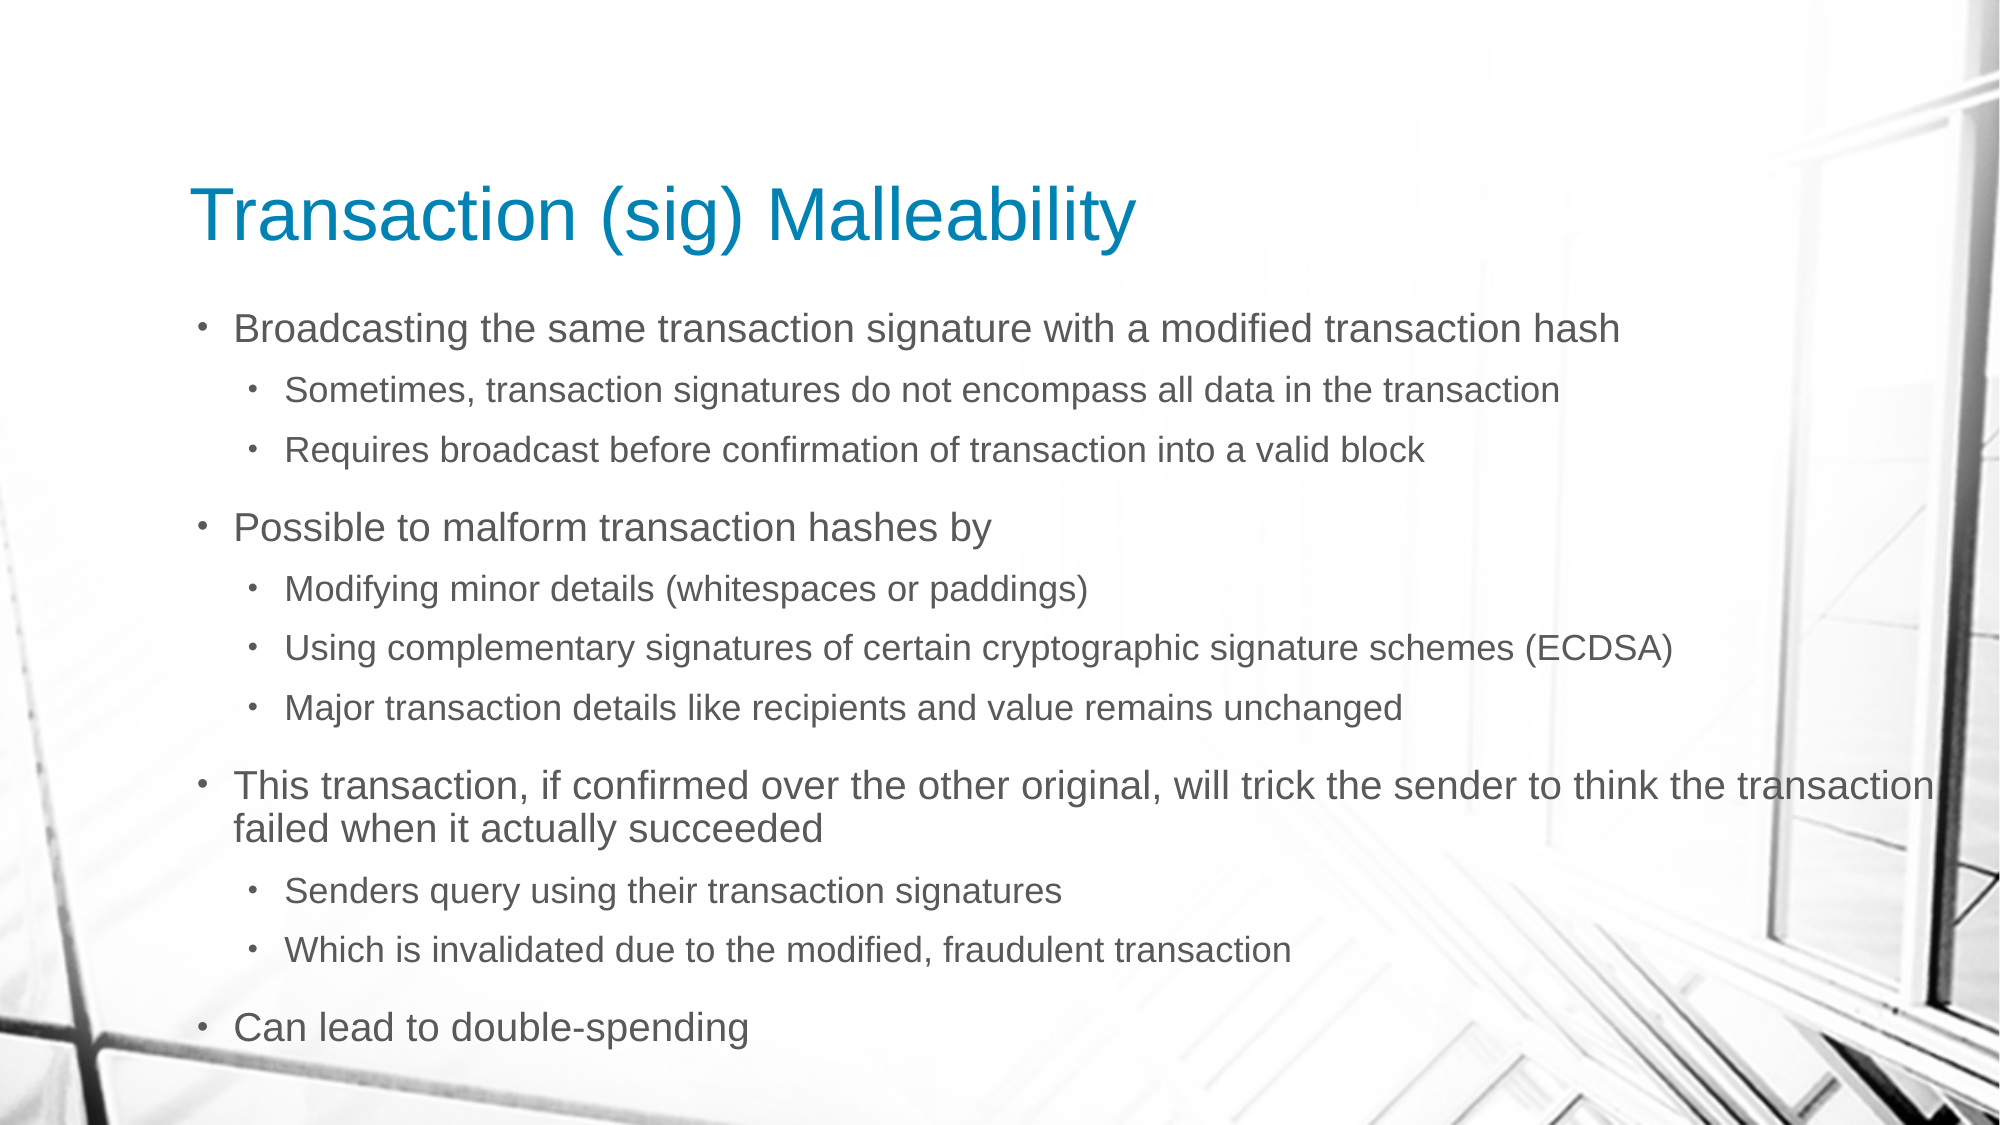

# Transaction (sig) Malleability
Broadcasting the same transaction signature with a modified transaction hash
Sometimes, transaction signatures do not encompass all data in the transaction
Requires broadcast before confirmation of transaction into a valid block
Possible to malform transaction hashes by
Modifying minor details (whitespaces or paddings)
Using complementary signatures of certain cryptographic signature schemes (ECDSA)
Major transaction details like recipients and value remains unchanged
This transaction, if confirmed over the other original, will trick the sender to think the transaction failed when it actually succeeded
Senders query using their transaction signatures
Which is invalidated due to the modified, fraudulent transaction
Can lead to double-spending